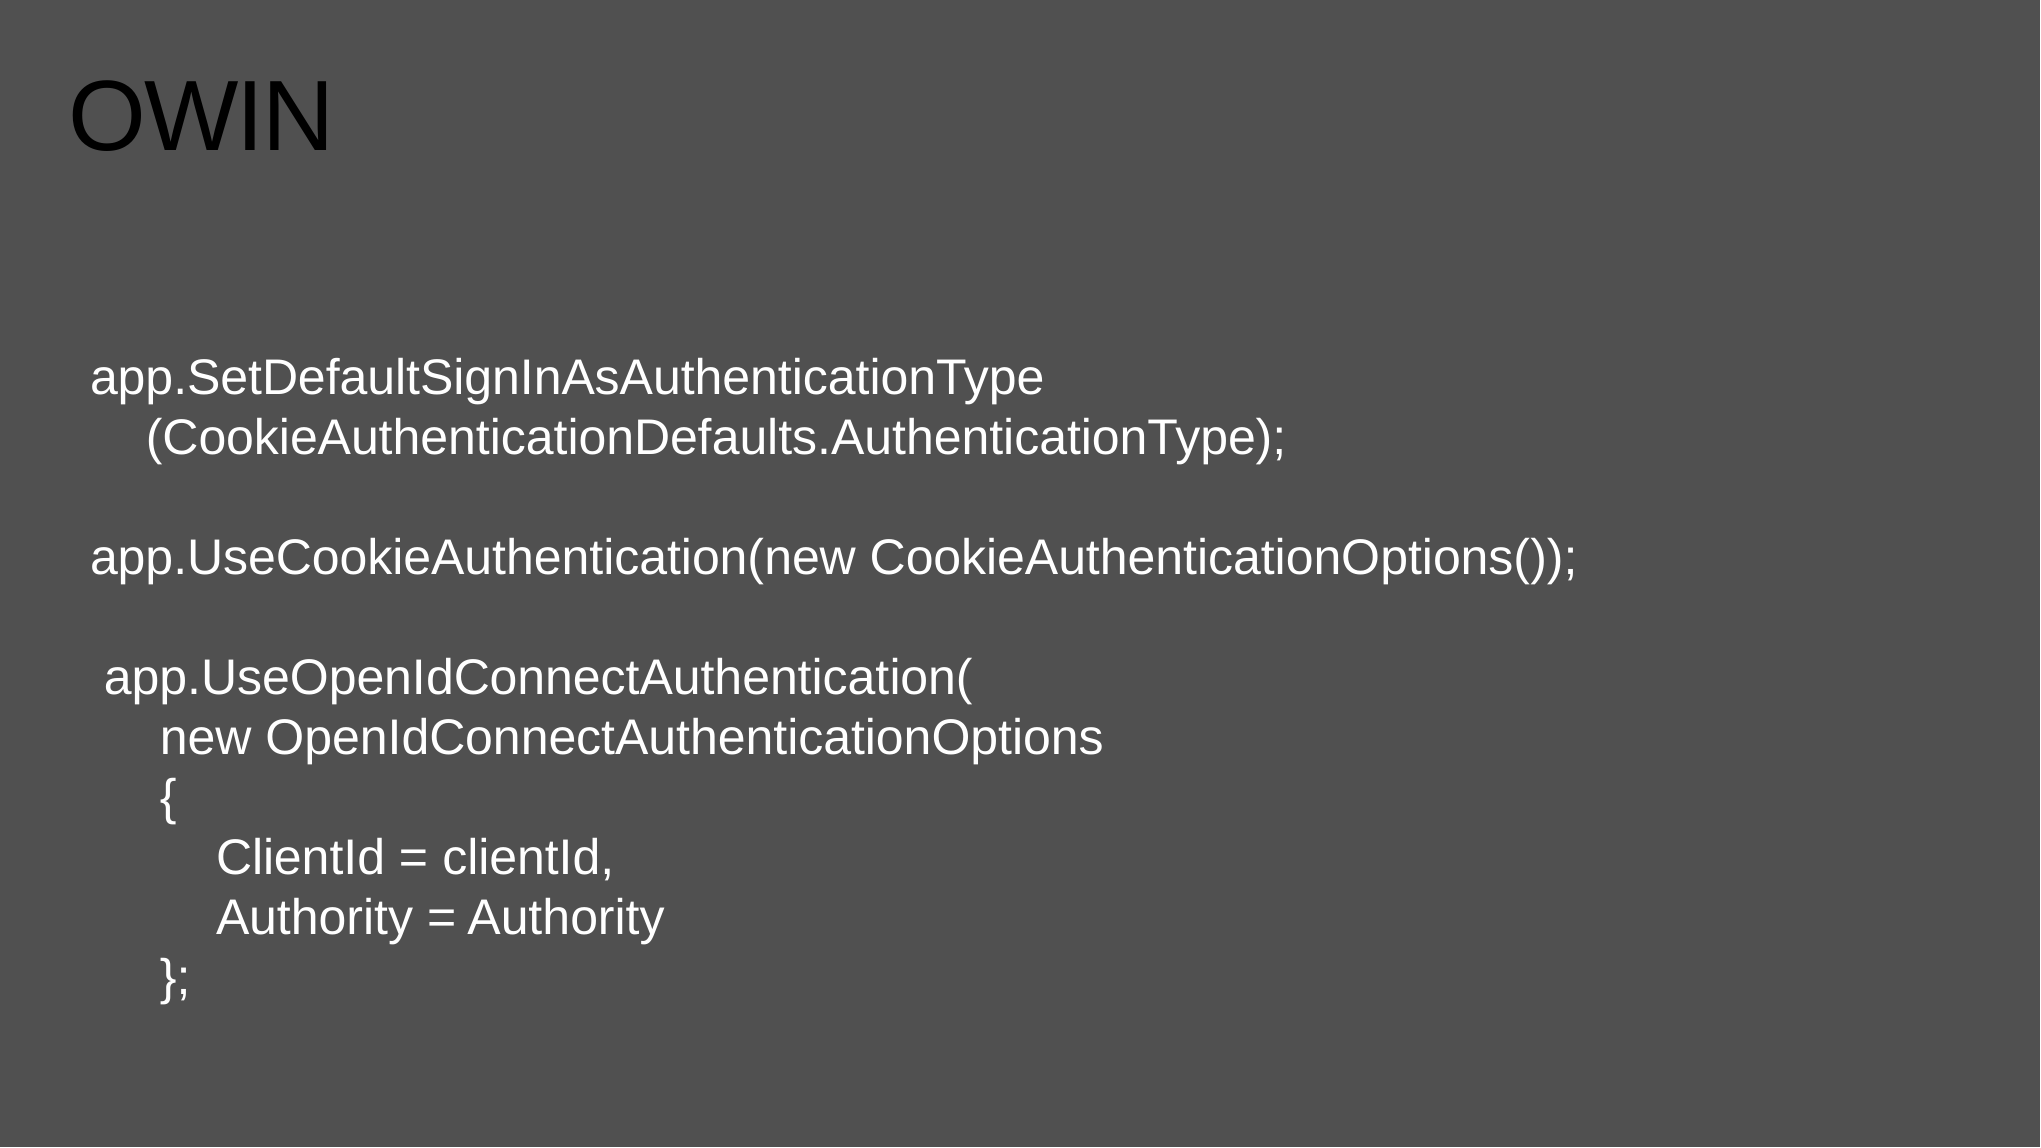

# OWIN
app.SetDefaultSignInAsAuthenticationType
    (CookieAuthenticationDefaults.AuthenticationType);

app.UseCookieAuthentication(new CookieAuthenticationOptions());

 app.UseOpenIdConnectAuthentication(
     new OpenIdConnectAuthenticationOptions
     {
         ClientId = clientId,
         Authority = Authority
     };